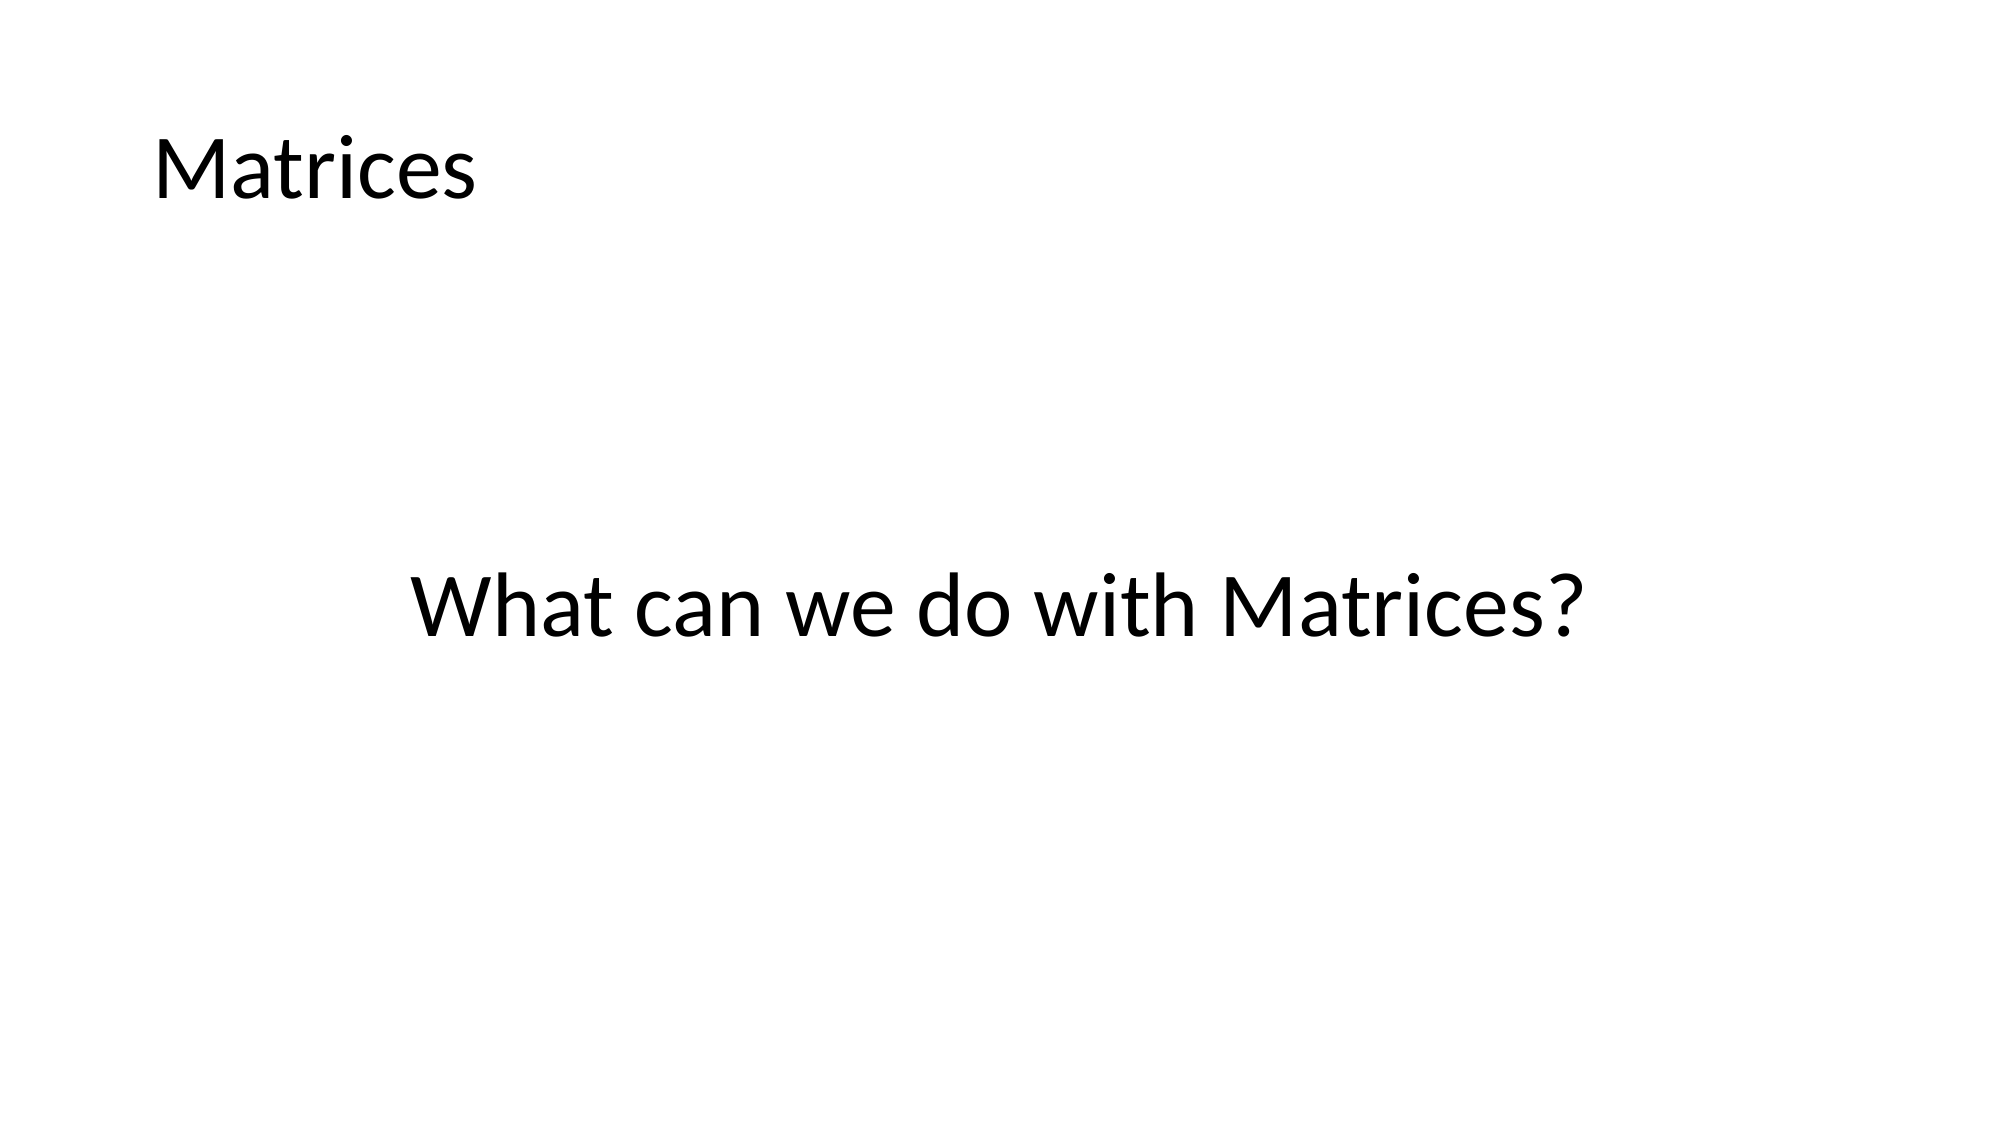

# Matrices

What can we do with Matrices?